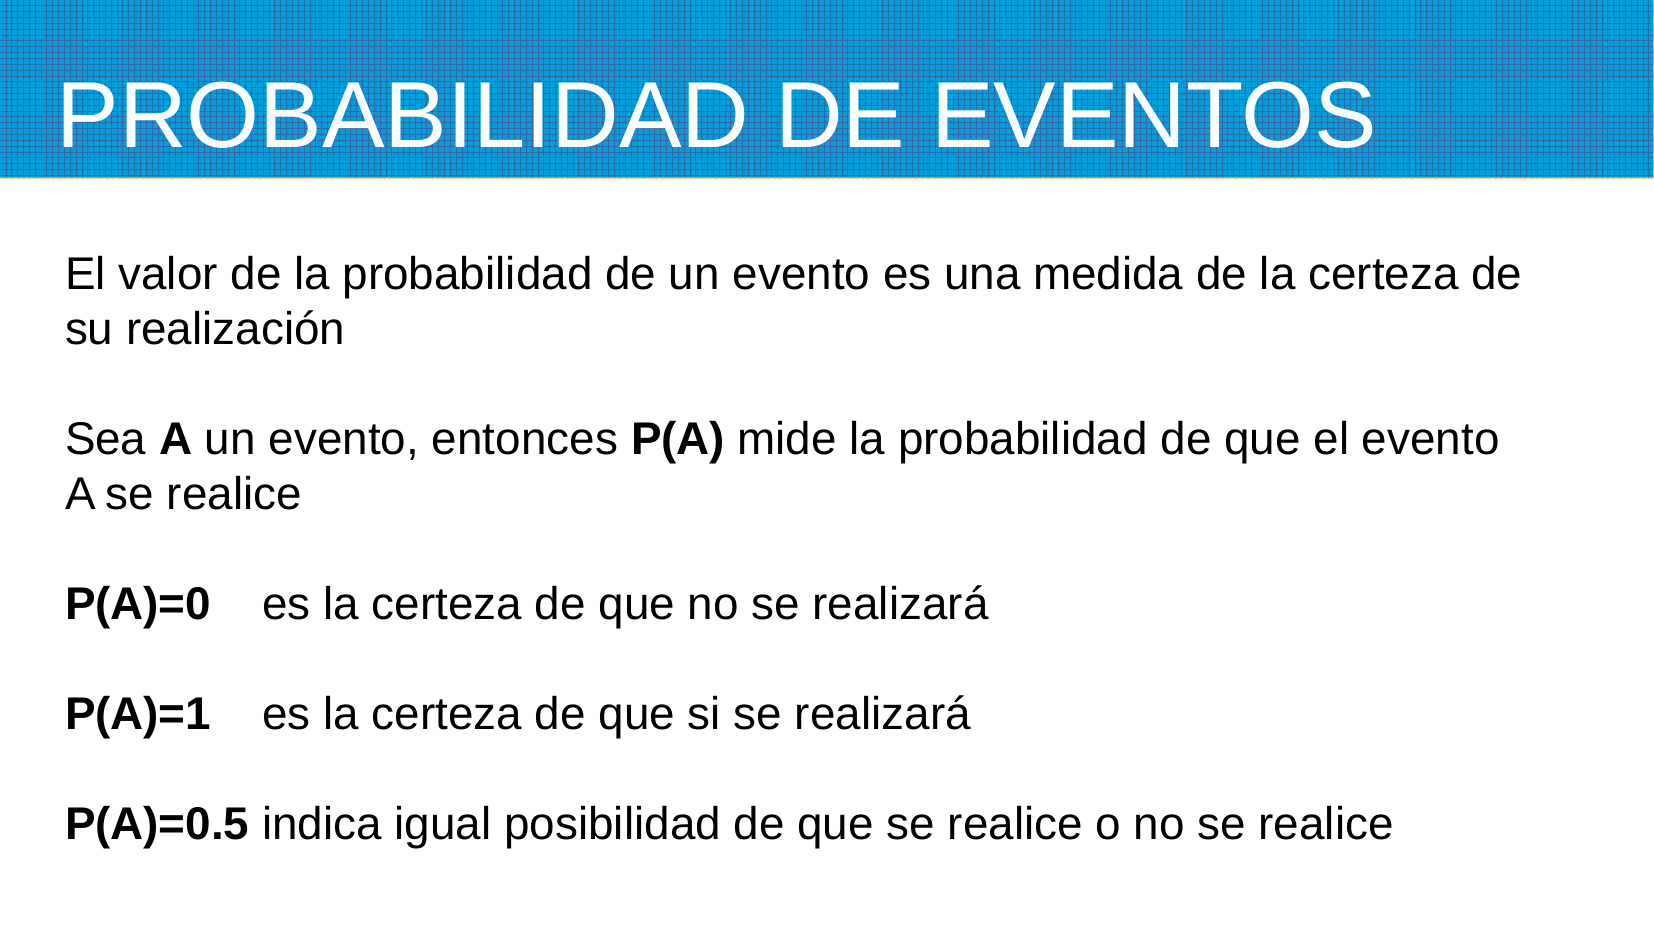

PROBABILIDAD DE EVENTOS
El valor de la probabilidad de un evento es una medida de la certeza de su realización

Sea A un evento, entonces P(A) mide la probabilidad de que el evento A se realice

P(A)=0    es la certeza de que no se realizará

P(A)=1    es la certeza de que si se realizará

P(A)=0.5 indica igual posibilidad de que se realice o no se realice